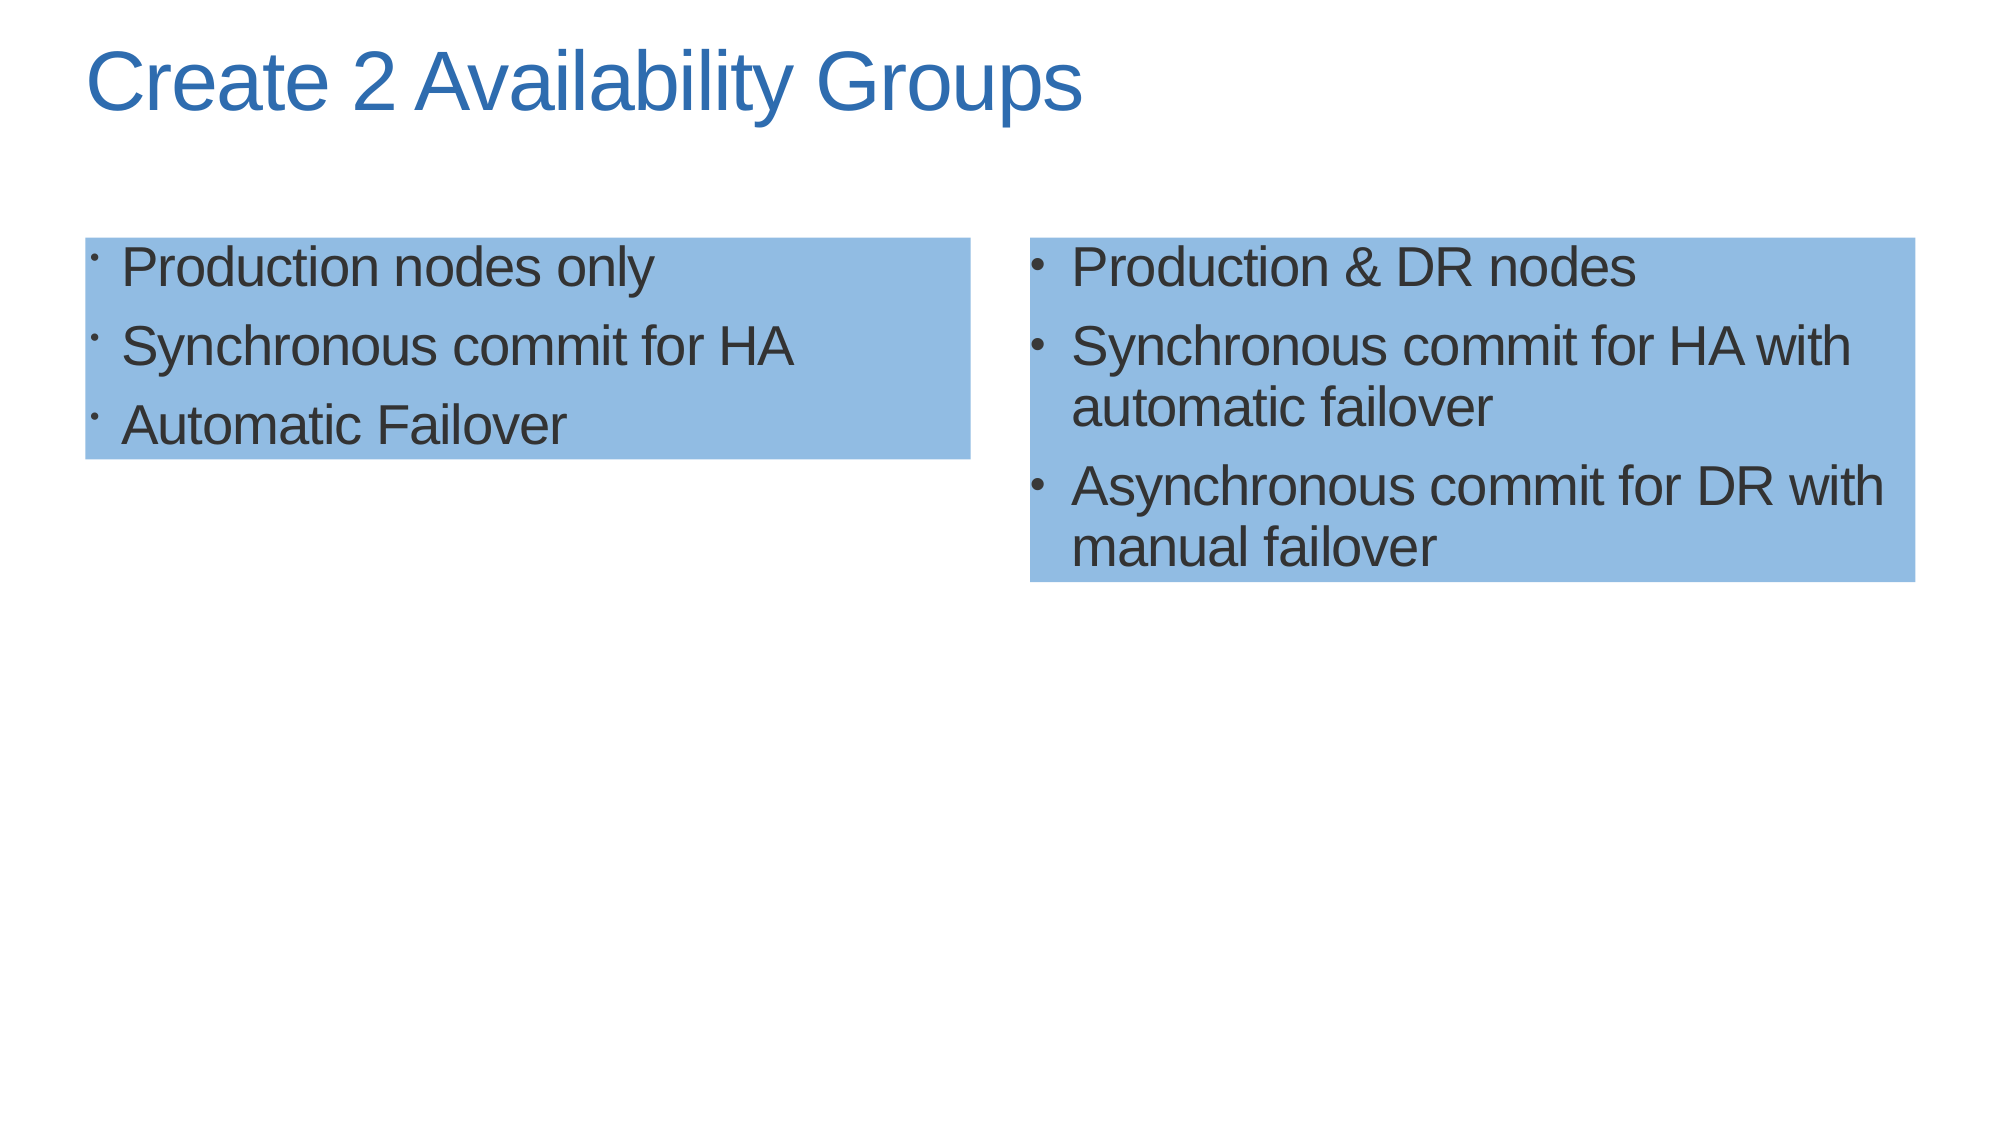

# Create 2 Availability Groups
Production nodes only
Synchronous commit for HA
Automatic Failover
Production & DR nodes
Synchronous commit for HA with automatic failover
Asynchronous commit for DR with manual failover